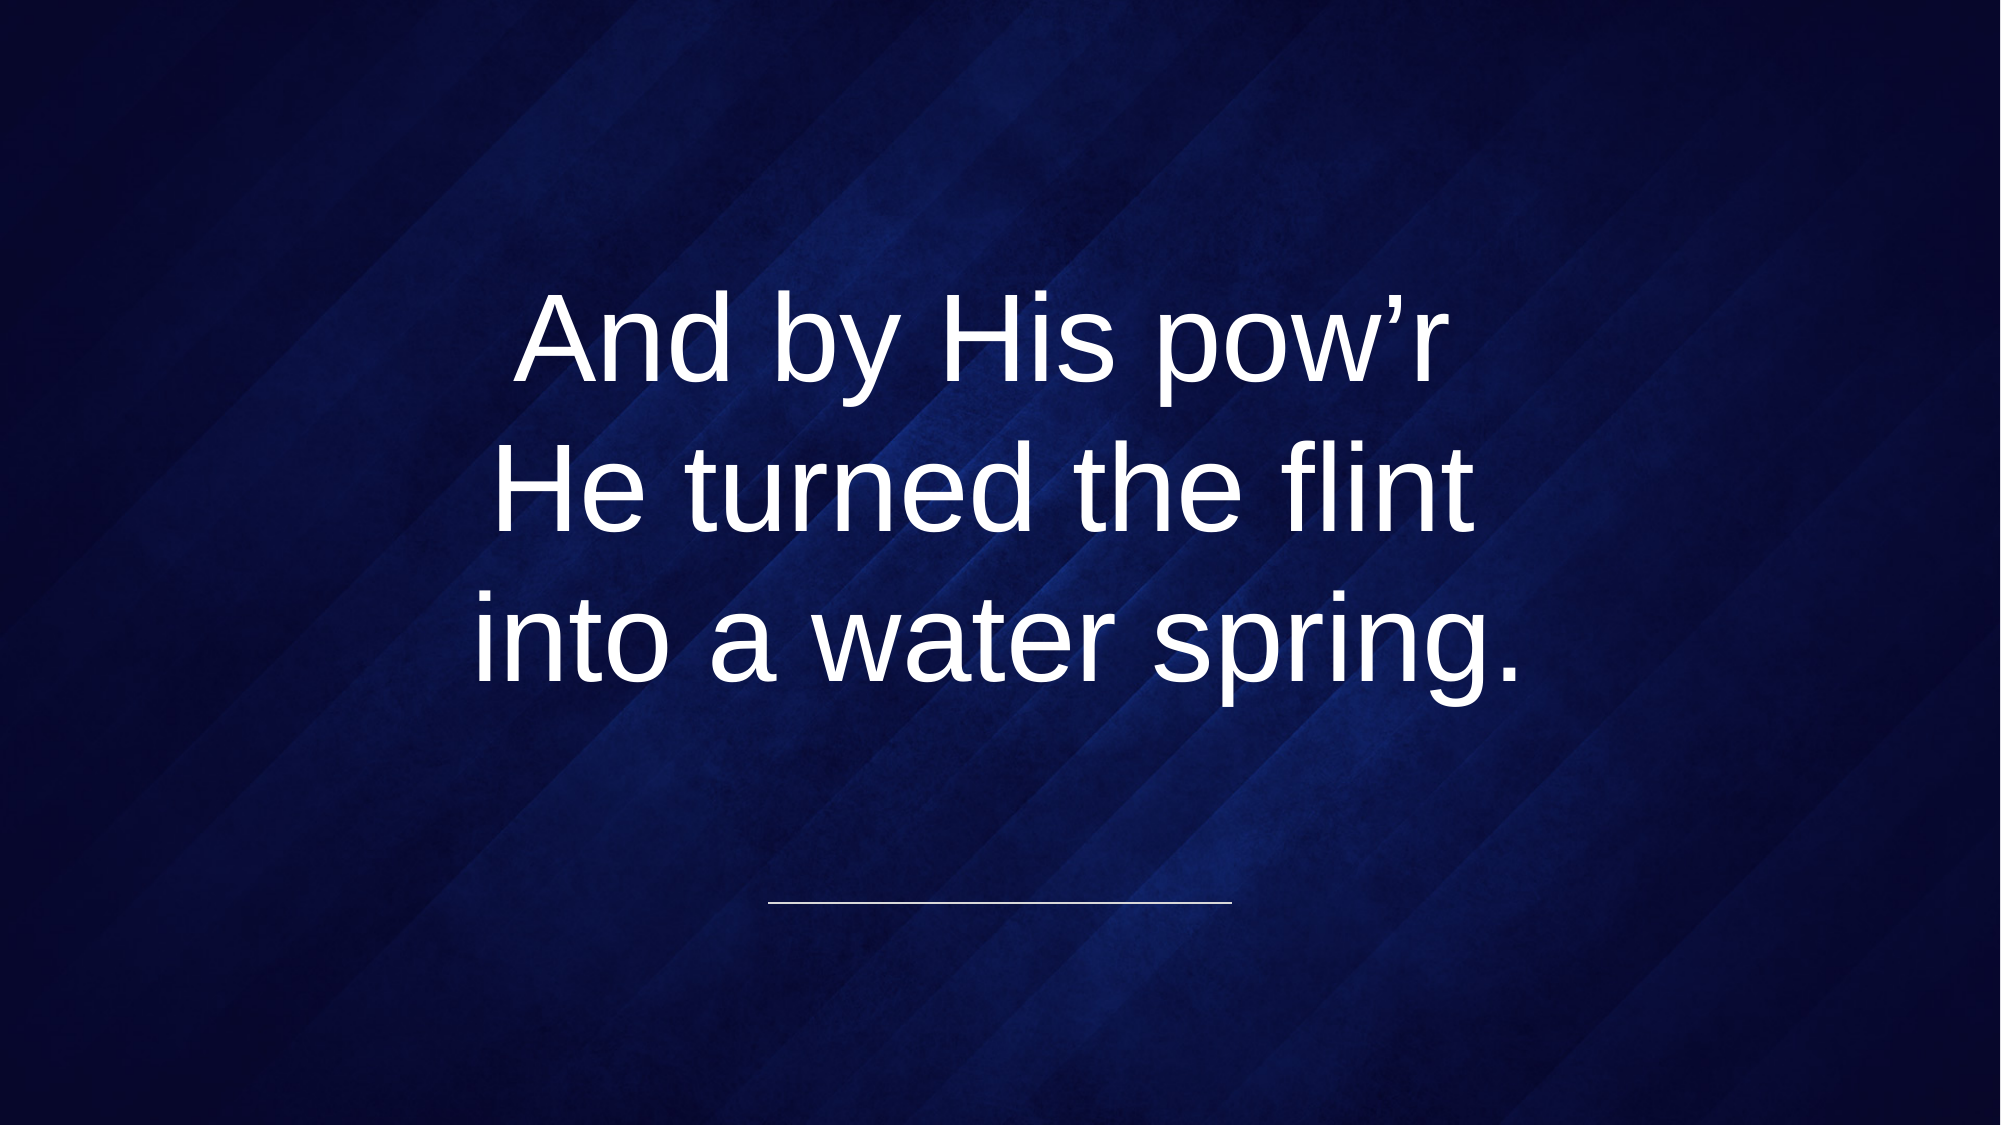

# And by His pow’r He turned the flint into a water spring.